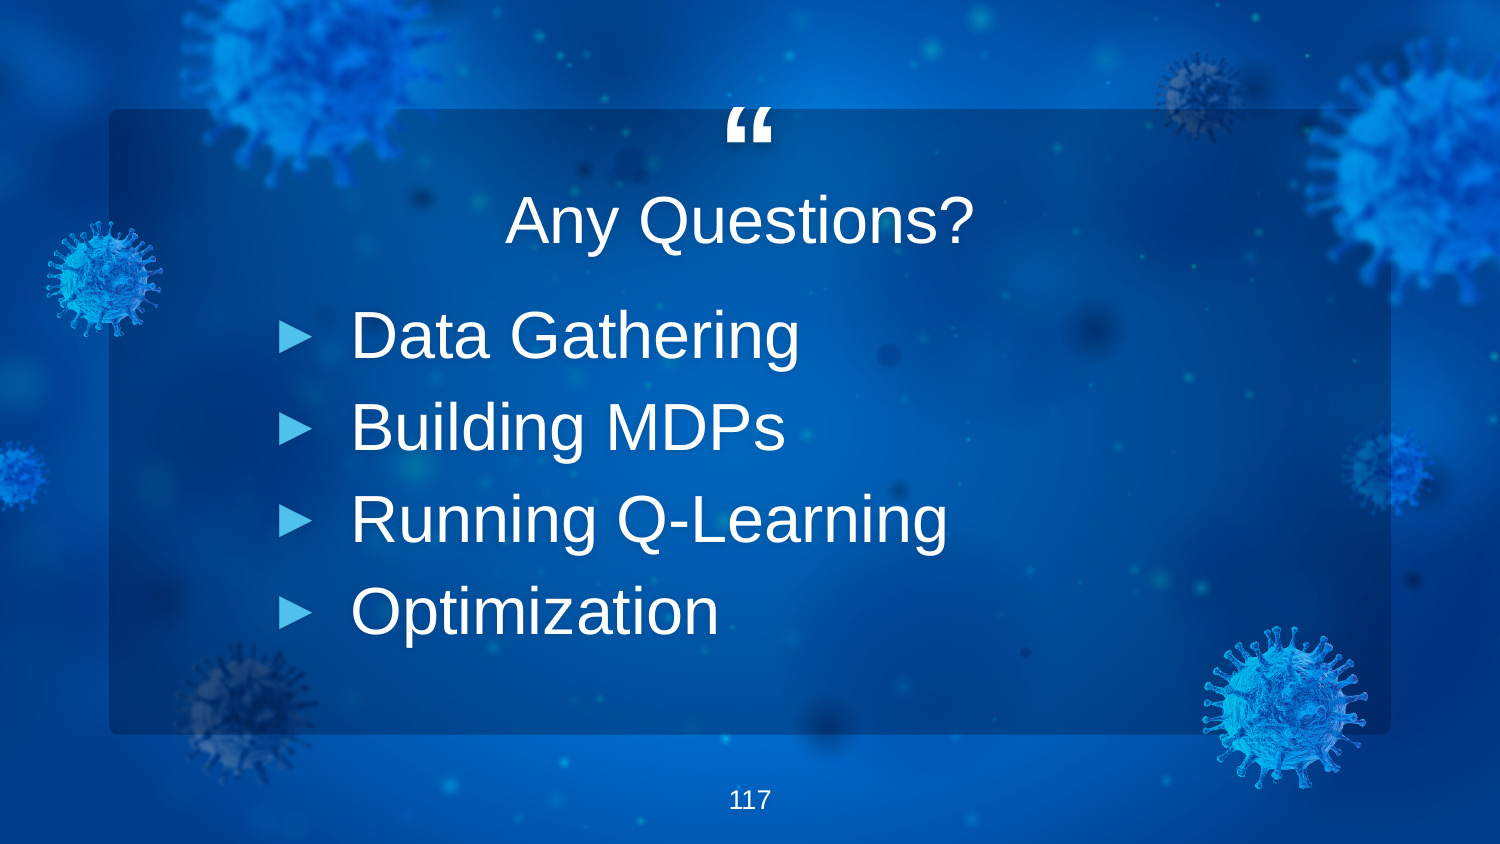

Any Questions?

Data Gathering
Building MDPs
Running Q-Learning
Optimization

117